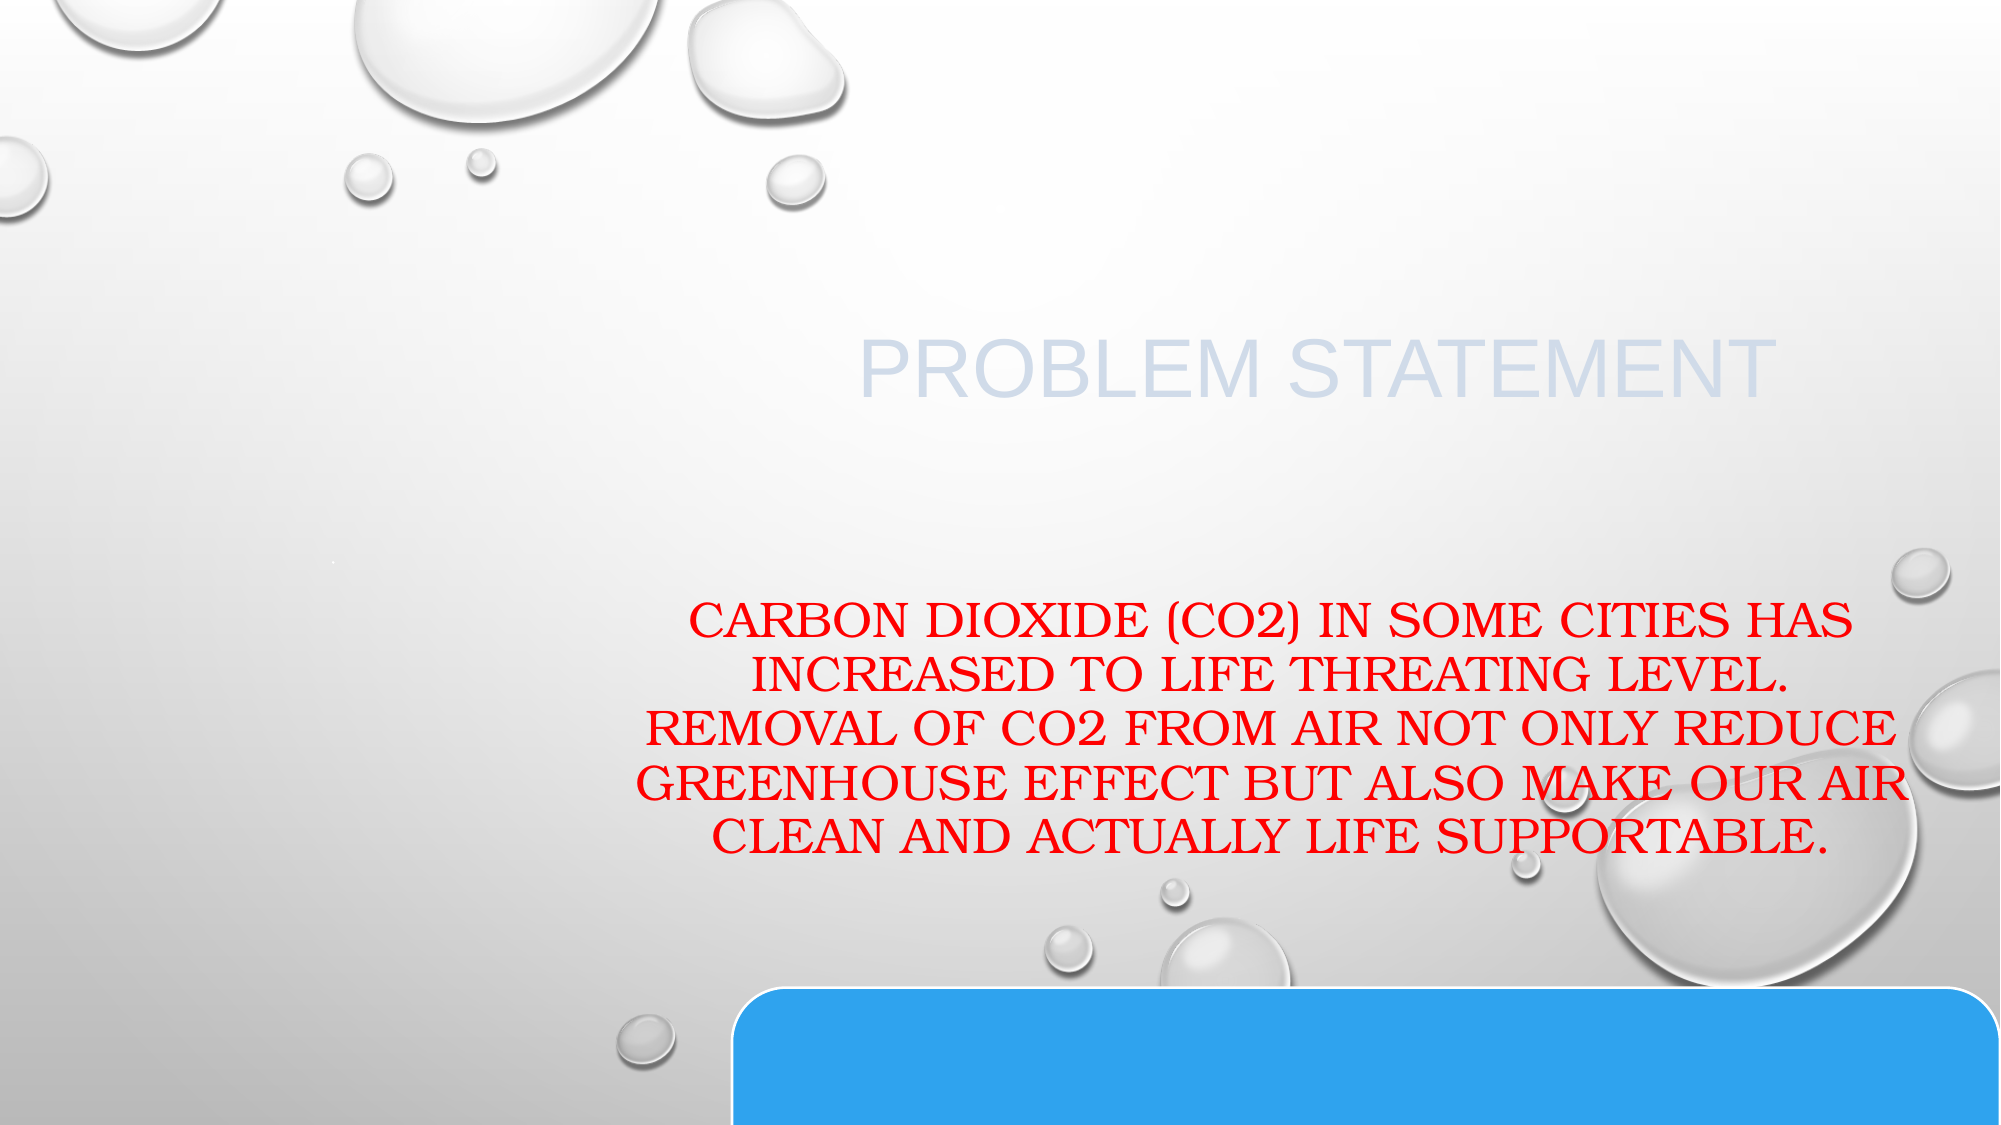

.
# PROBLEM STATEMENT Carbon dioxide (CO2) in some cities has increased to life threating level. Removal of CO2 from air not only reduce greenhouse effect but also make our air clean and actually life supportable.